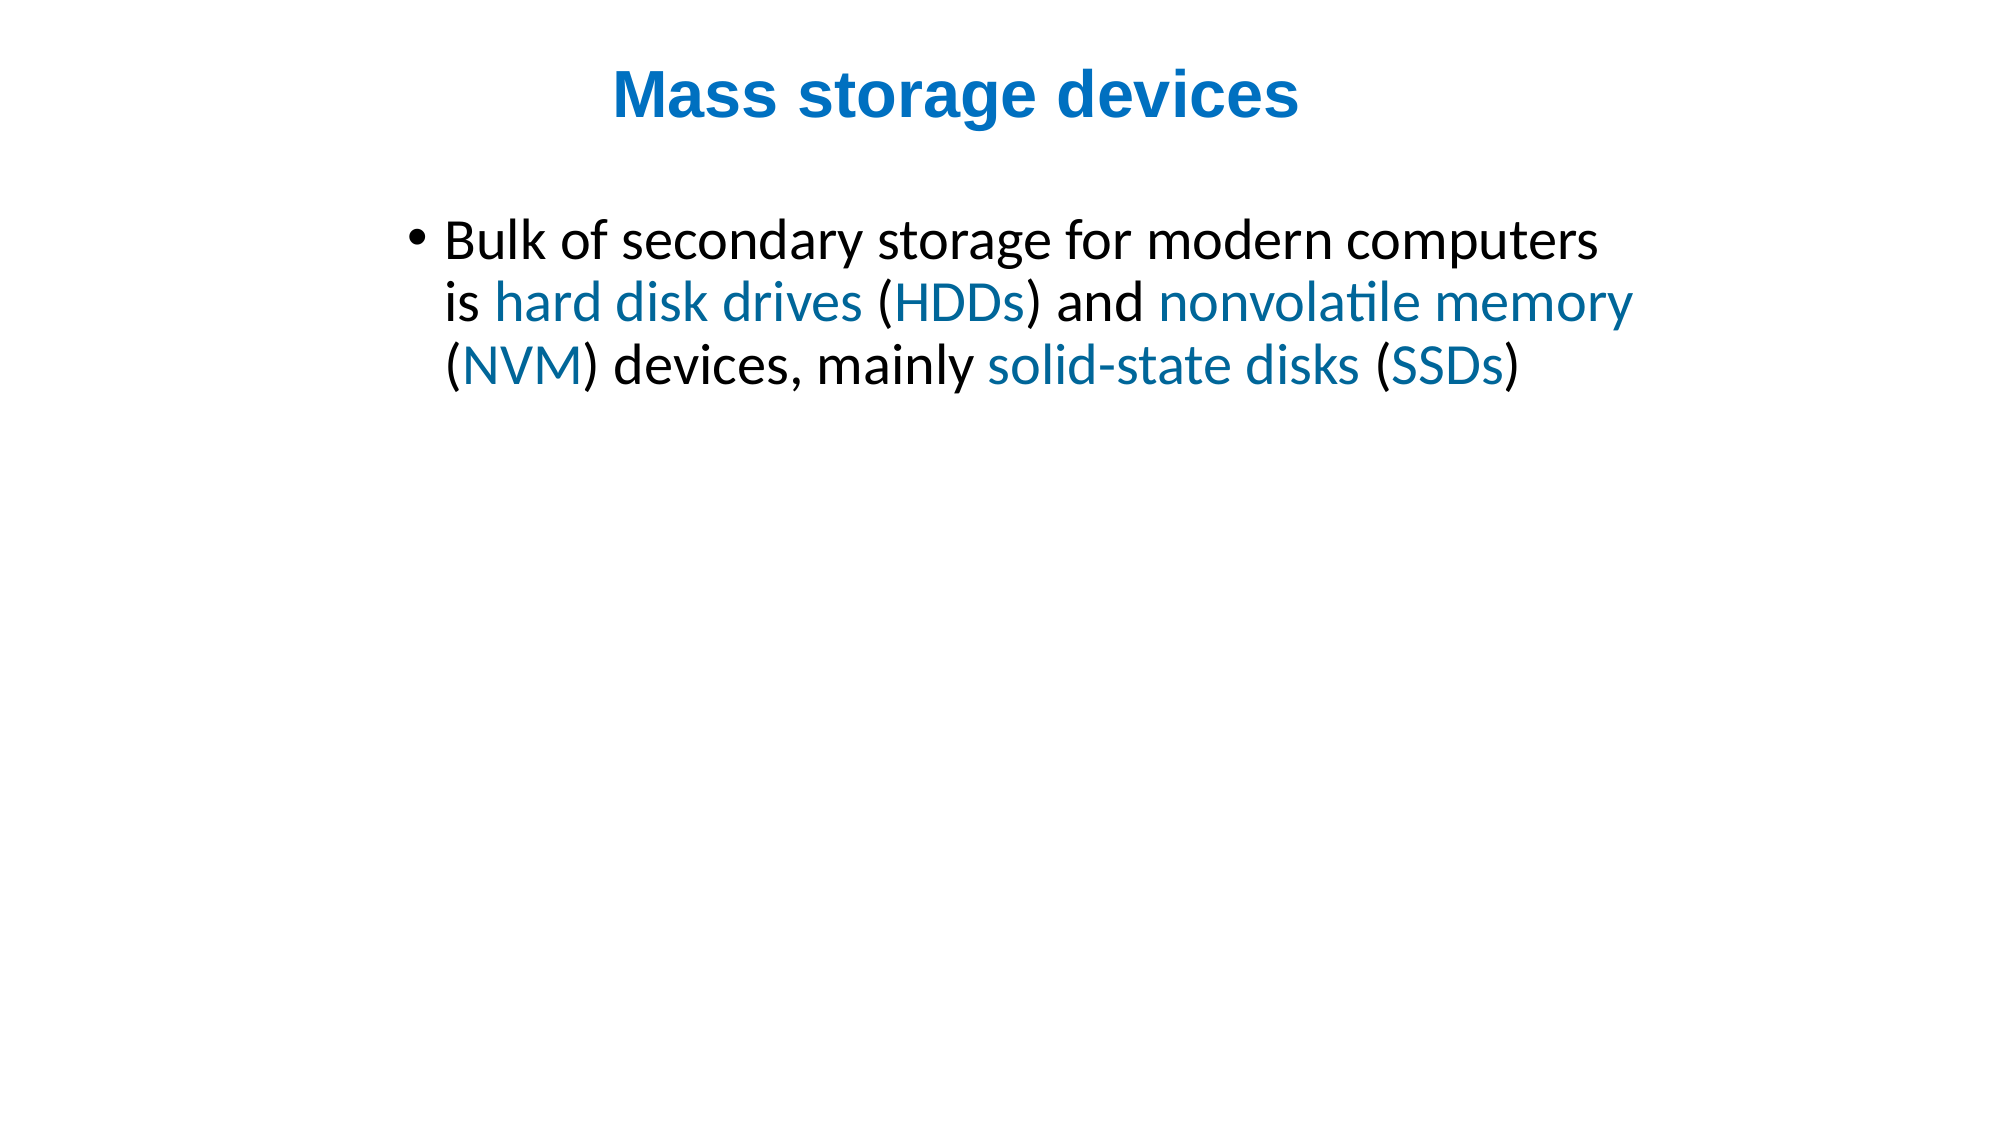

# Mass storage devices
Bulk of secondary storage for modern computers is hard disk drives (HDDs) and nonvolatile memory (NVM) devices, mainly solid-state disks (SSDs)